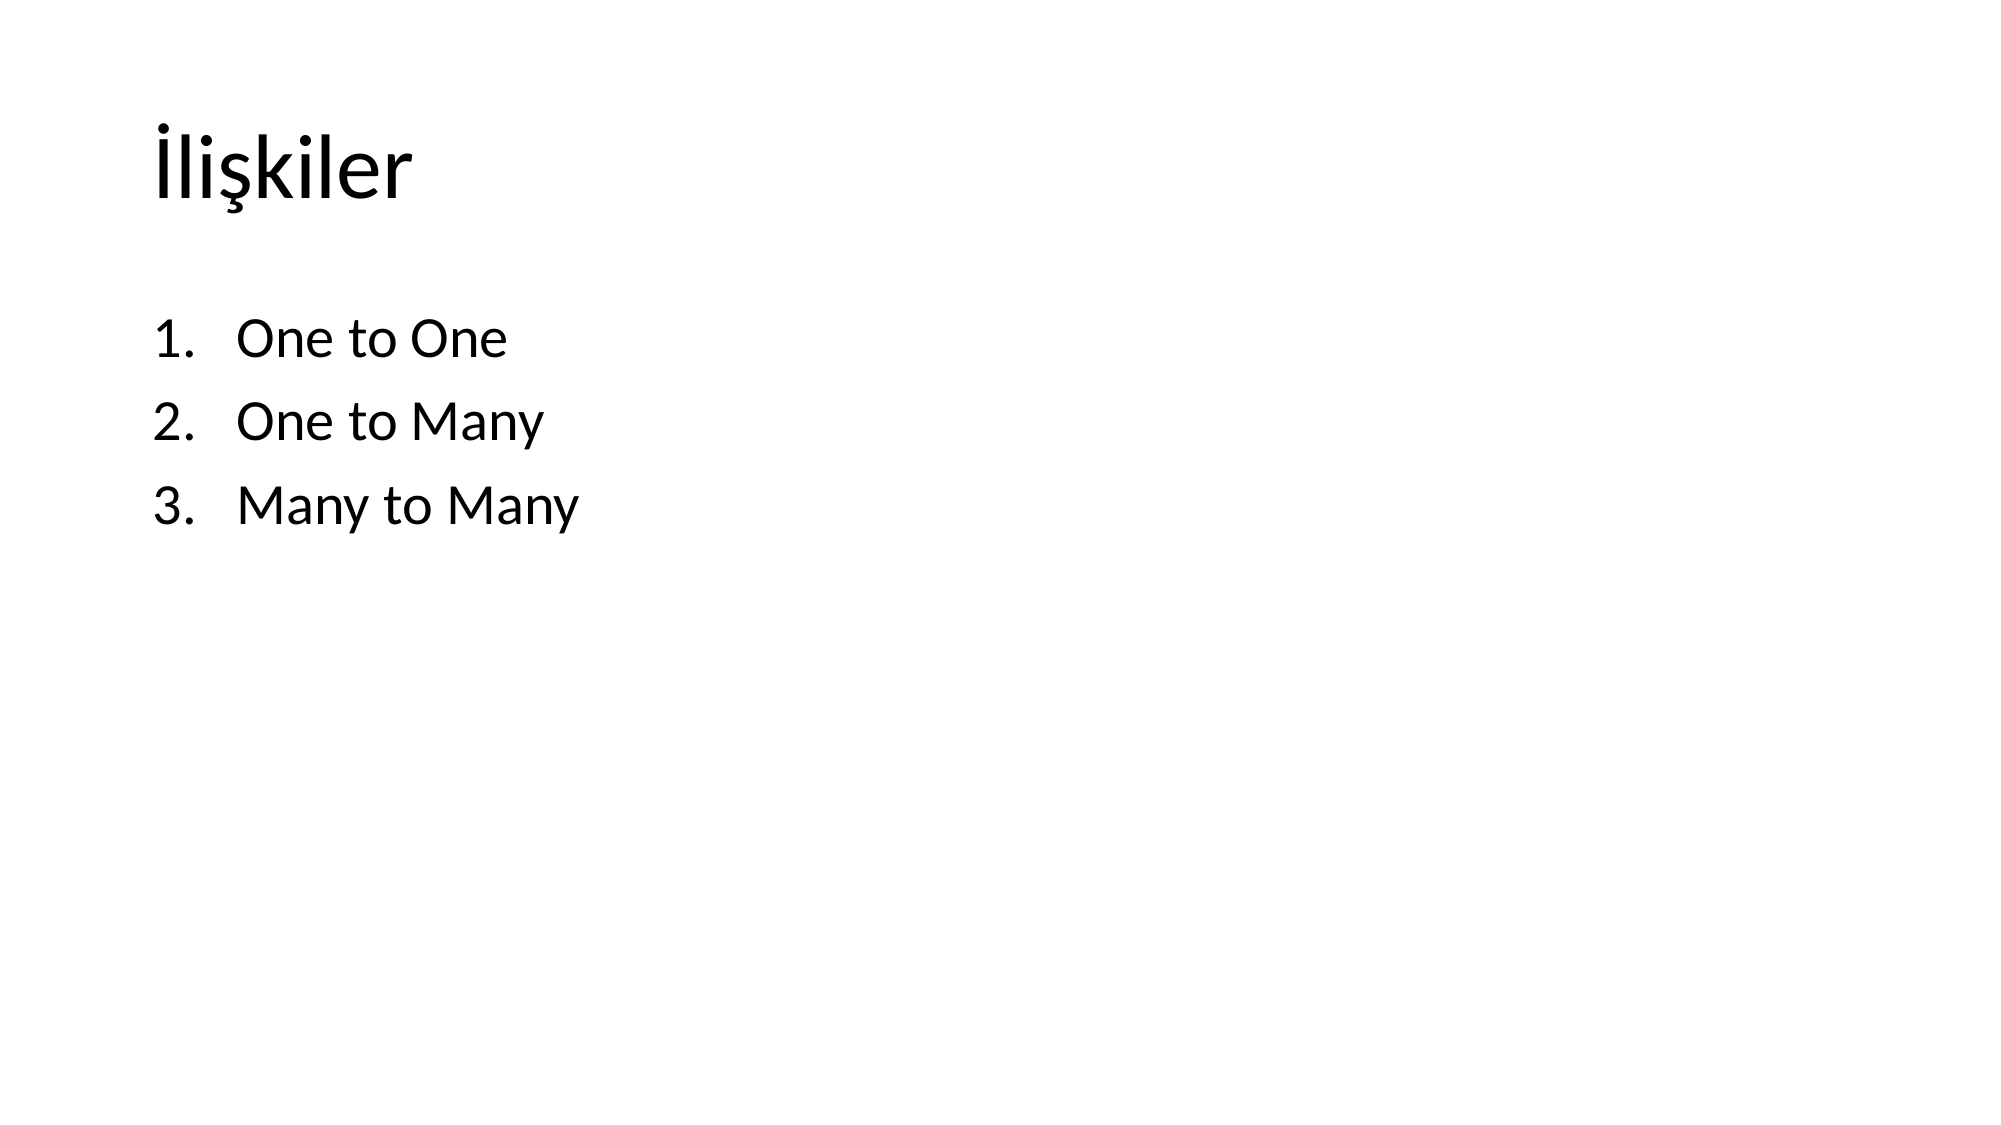

# İlişkiler
One to One
One to Many
Many to Many